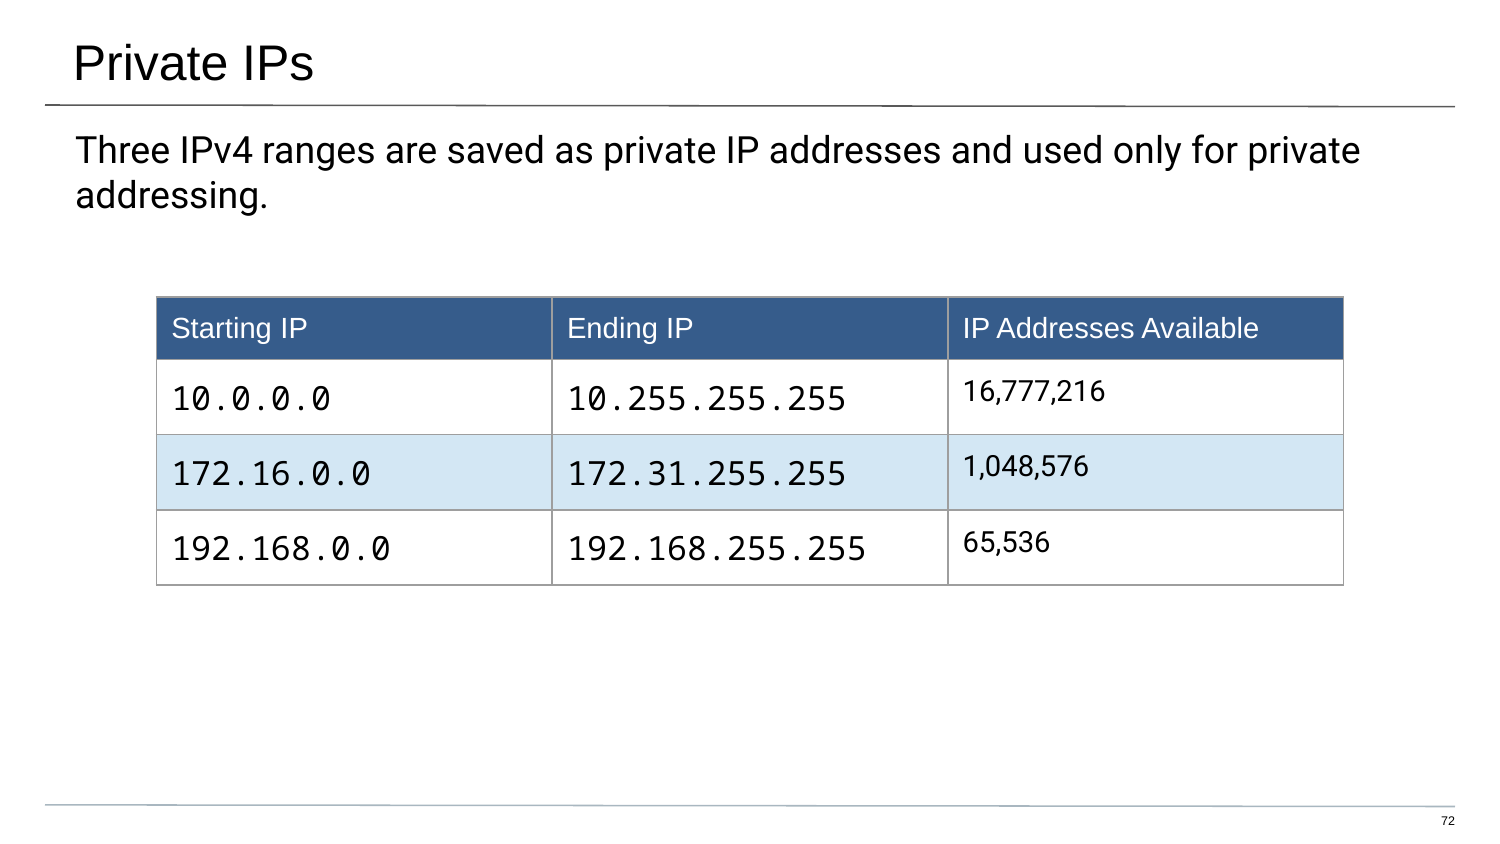

# Private IPs
Three IPv4 ranges are saved as private IP addresses and used only for private addressing.
| Starting IP | Ending IP | IP Addresses Available |
| --- | --- | --- |
| 10.0.0.0 | 10.255.255.255 | 16,777,216 |
| 172.16.0.0 | 172.31.255.255 | 1,048,576 |
| 192.168.0.0 | 192.168.255.255 | 65,536 |
72